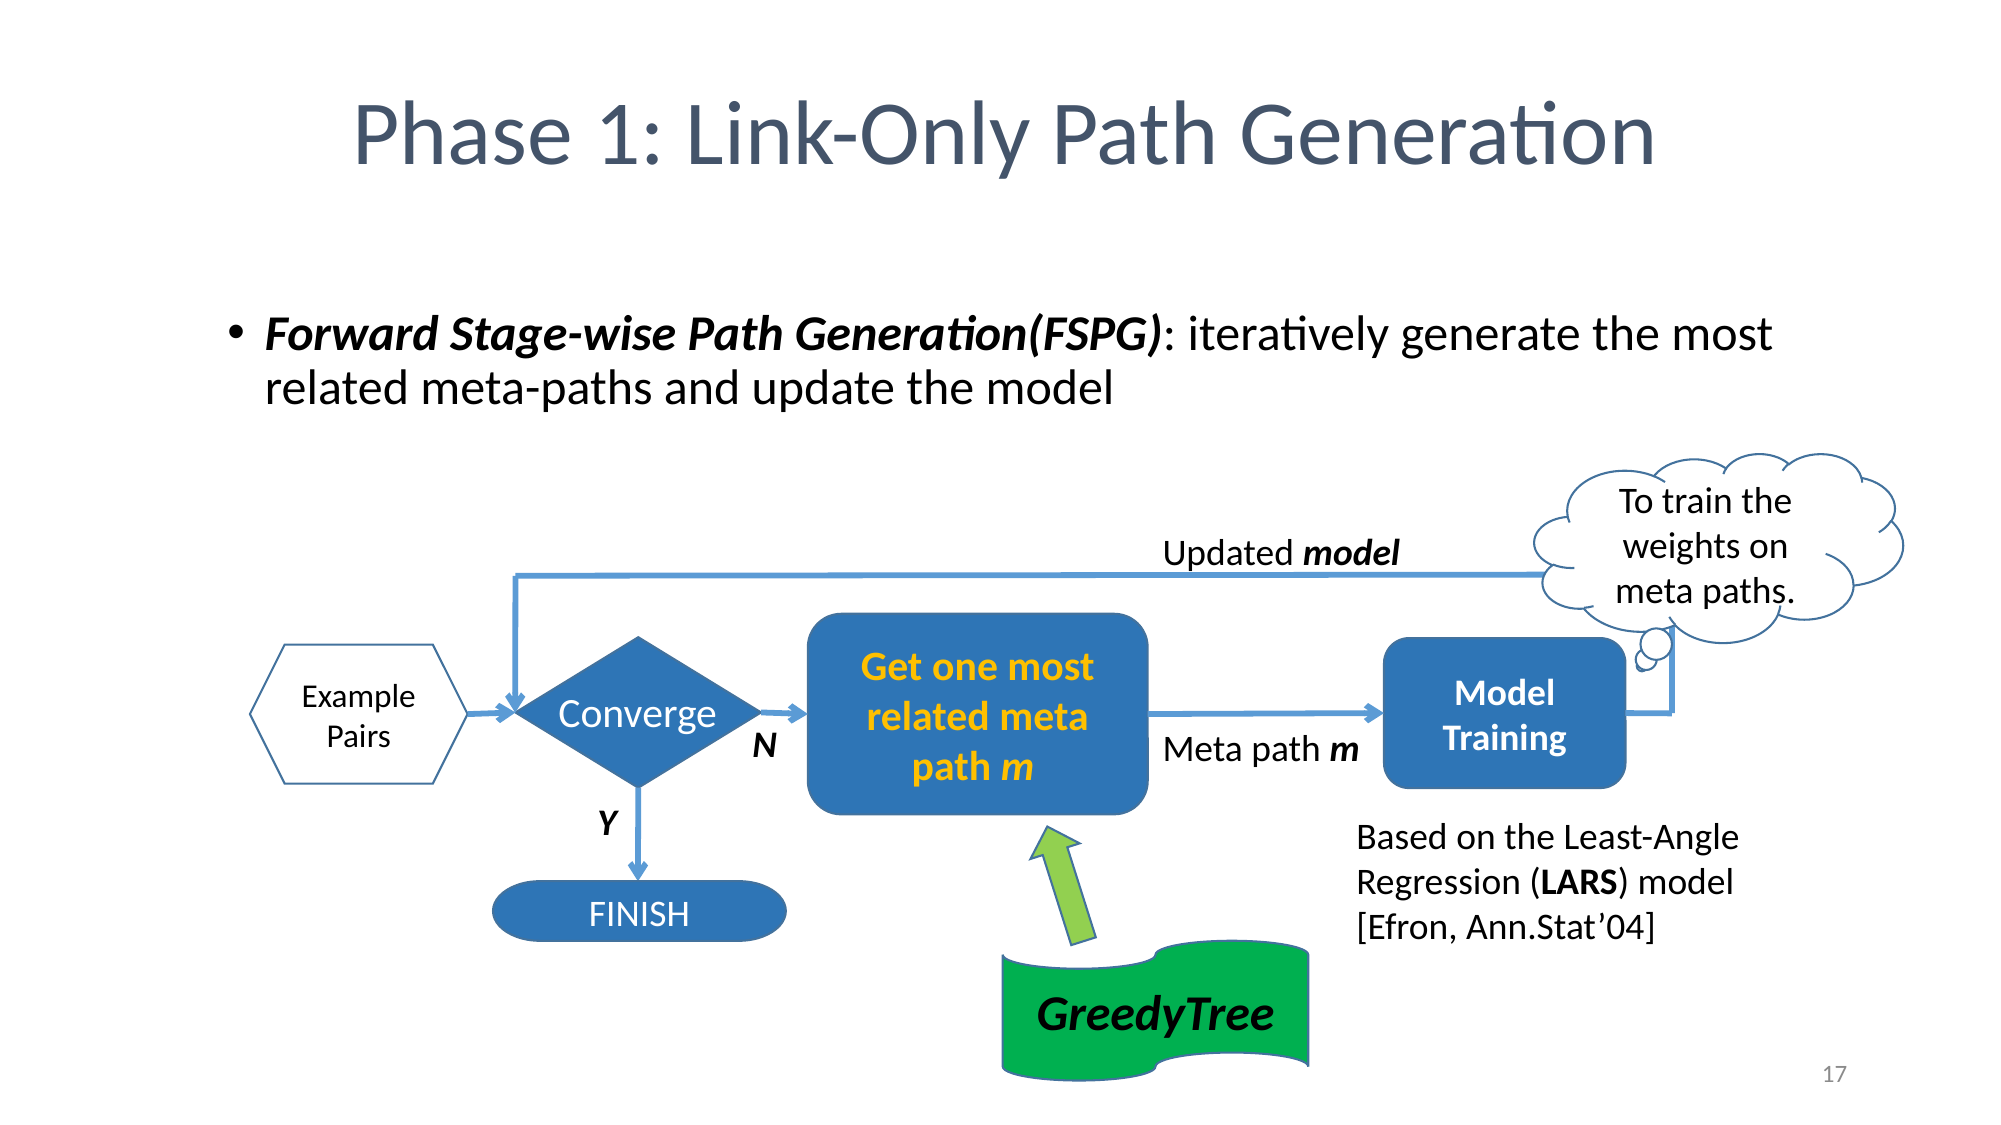

Phase 1: Link-Only Path Generation
Forward Stage-wise Path Generation(FSPG): iteratively generate the most related meta-paths and update the model
To train the weights on meta paths.
Updated model
Get one most related meta path m

Model Training
Example Pairs
Converge
N
Meta path m
Y
Based on the Least-Angle Regression (LARS) model
[Efron, Ann.Stat’04]

FINISH
GreedyTree
17